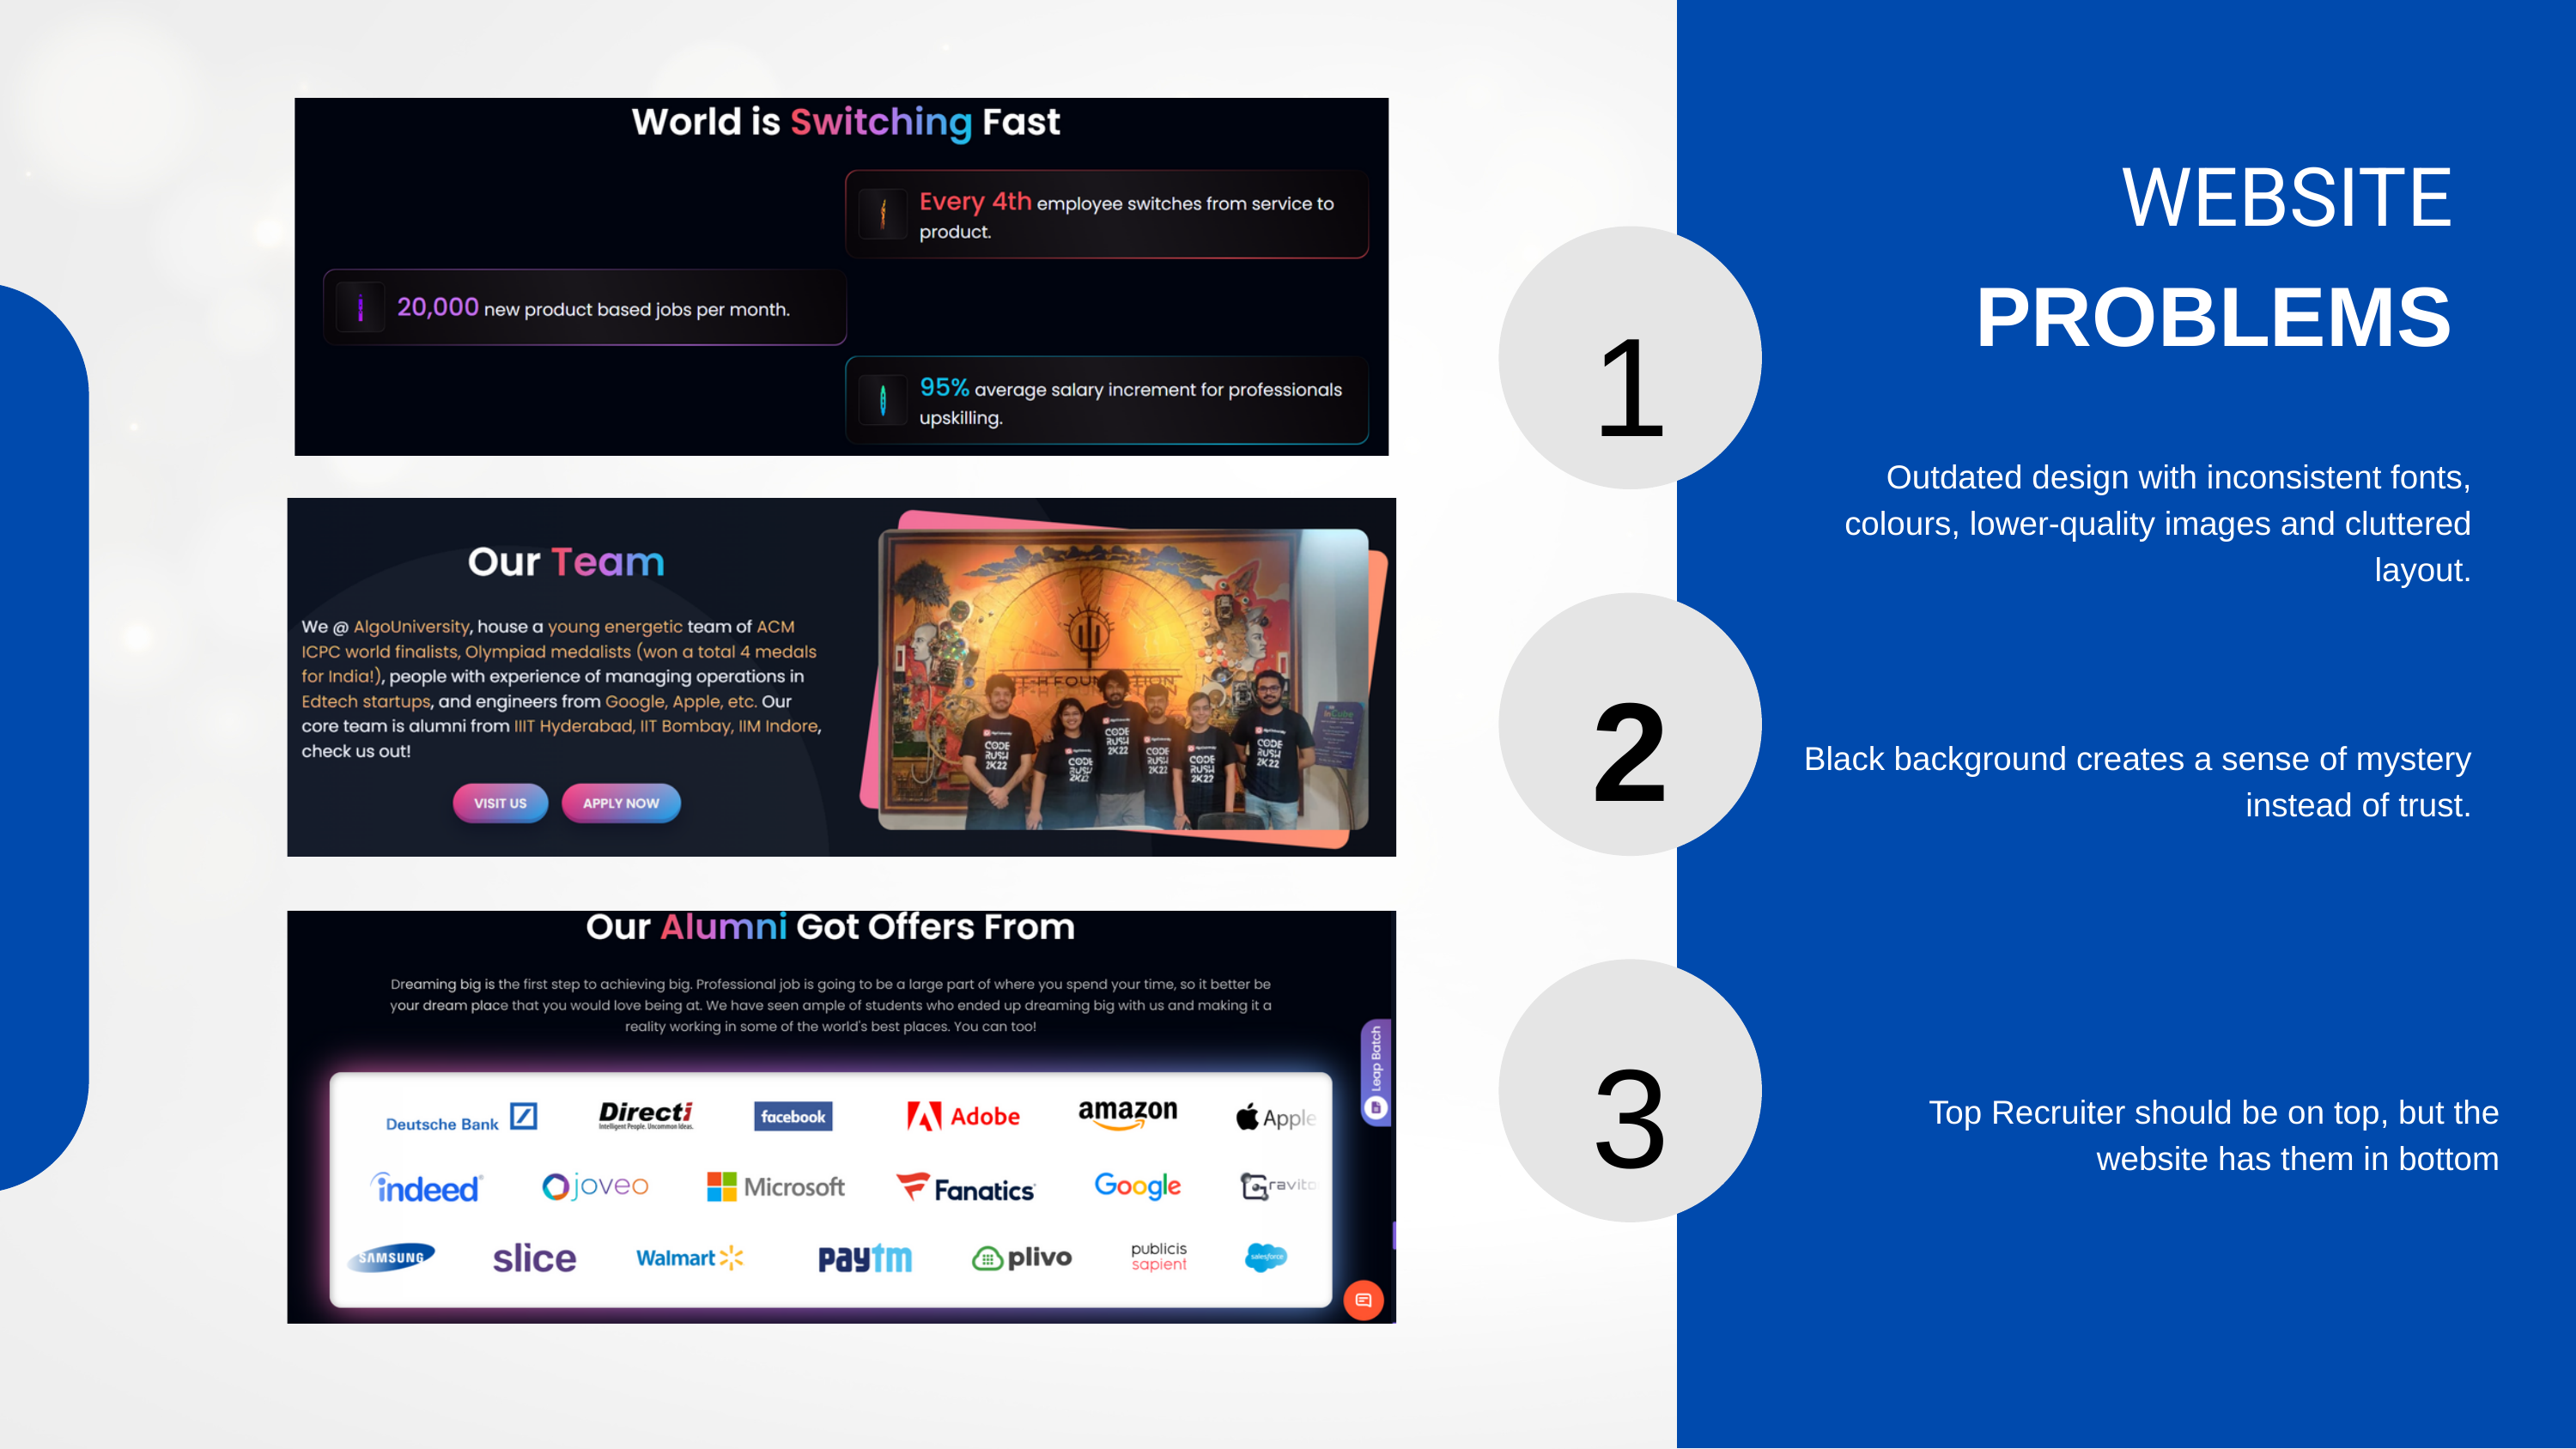

WEBSITE

PROBLEMS
1

Outdated design with inconsistent fonts, colours, lower-quality images and cluttered layout.

2
Black background creates a sense of mystery instead of trust.

3
Top Recruiter should be on top, but the website has them in bottom